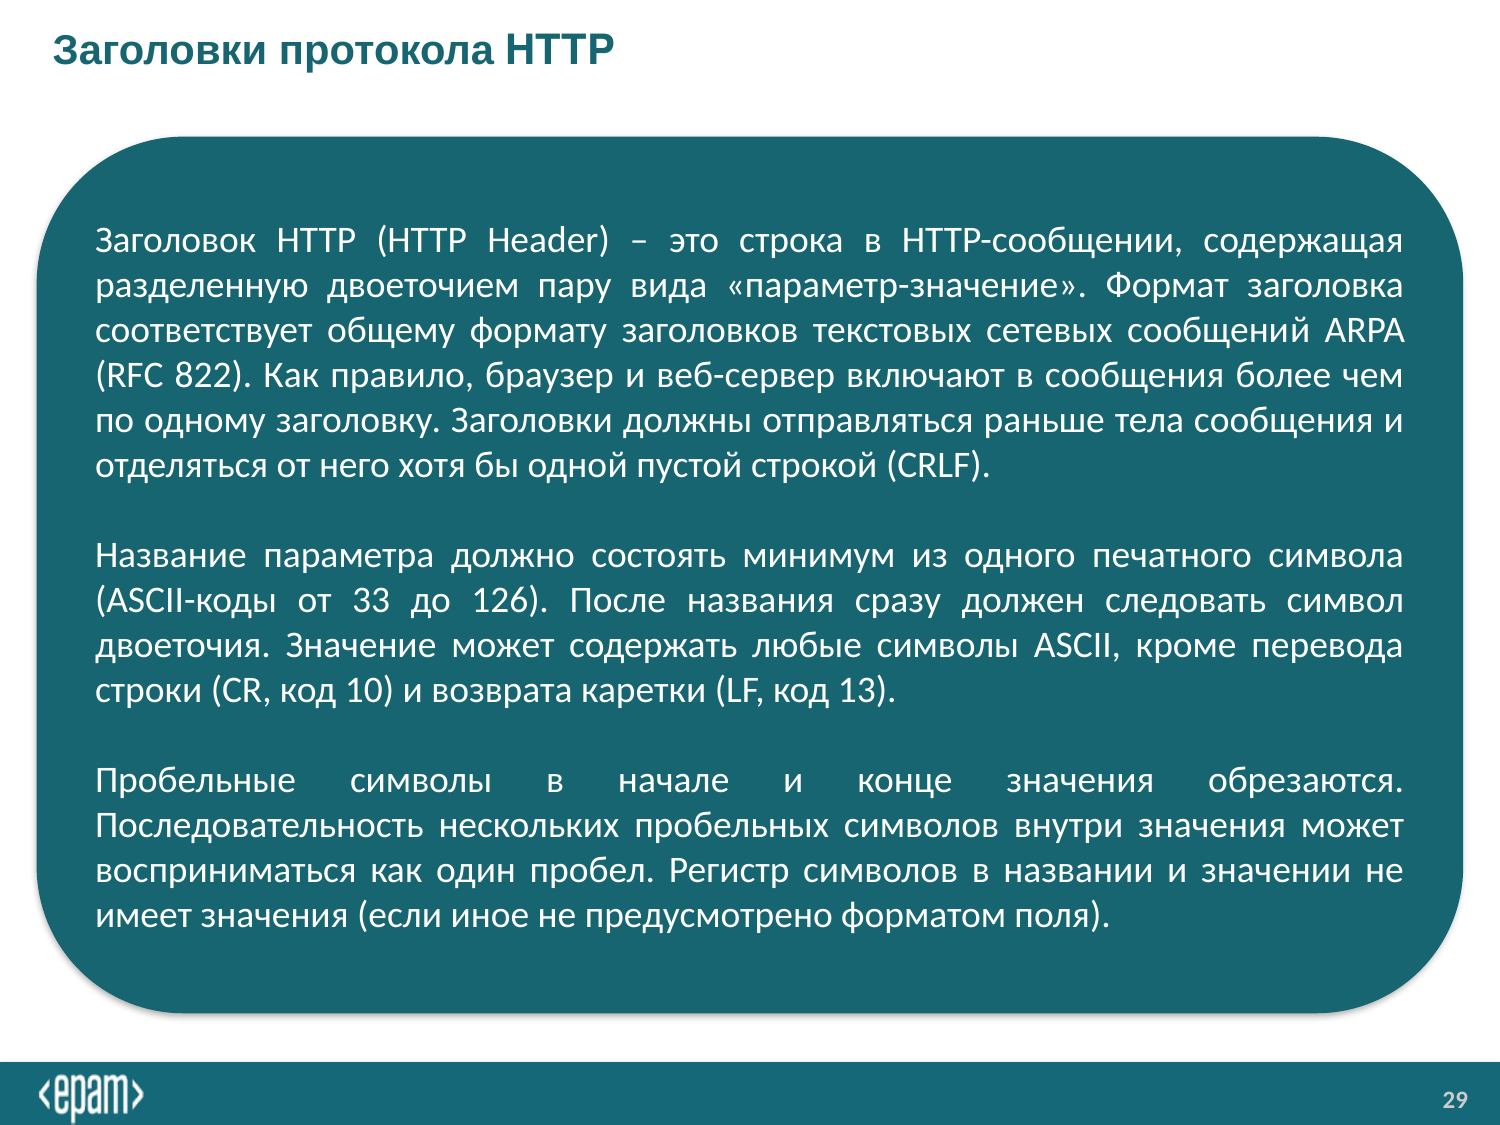

# Заголовки протокола HTTP
Заголовок HTTP (HTTP Header) – это строка в HTTP-сообщении, содержащая разделенную двоеточием пару вида «параметр-значение». Формат заголовка соответствует общему формату заголовков текстовых сетевых сообщений ARPA (RFC 822). Как правило, браузер и веб-сервер включают в сообщения более чем по одному заголовку. Заголовки должны отправляться раньше тела сообщения и отделяться от него хотя бы одной пустой строкой (CRLF).

Название параметра должно состоять минимум из одного печатного символа (ASCII-коды от 33 до 126). После названия сразу должен следовать символ двоеточия. Значение может содержать любые символы ASCII, кроме перевода строки (CR, код 10) и возврата каретки (LF, код 13).

Пробельные символы в начале и конце значения обрезаются. Последовательность нескольких пробельных символов внутри значения может восприниматься как один пробел. Регистр символов в названии и значении не имеет значения (если иное не предусмотрено форматом поля).